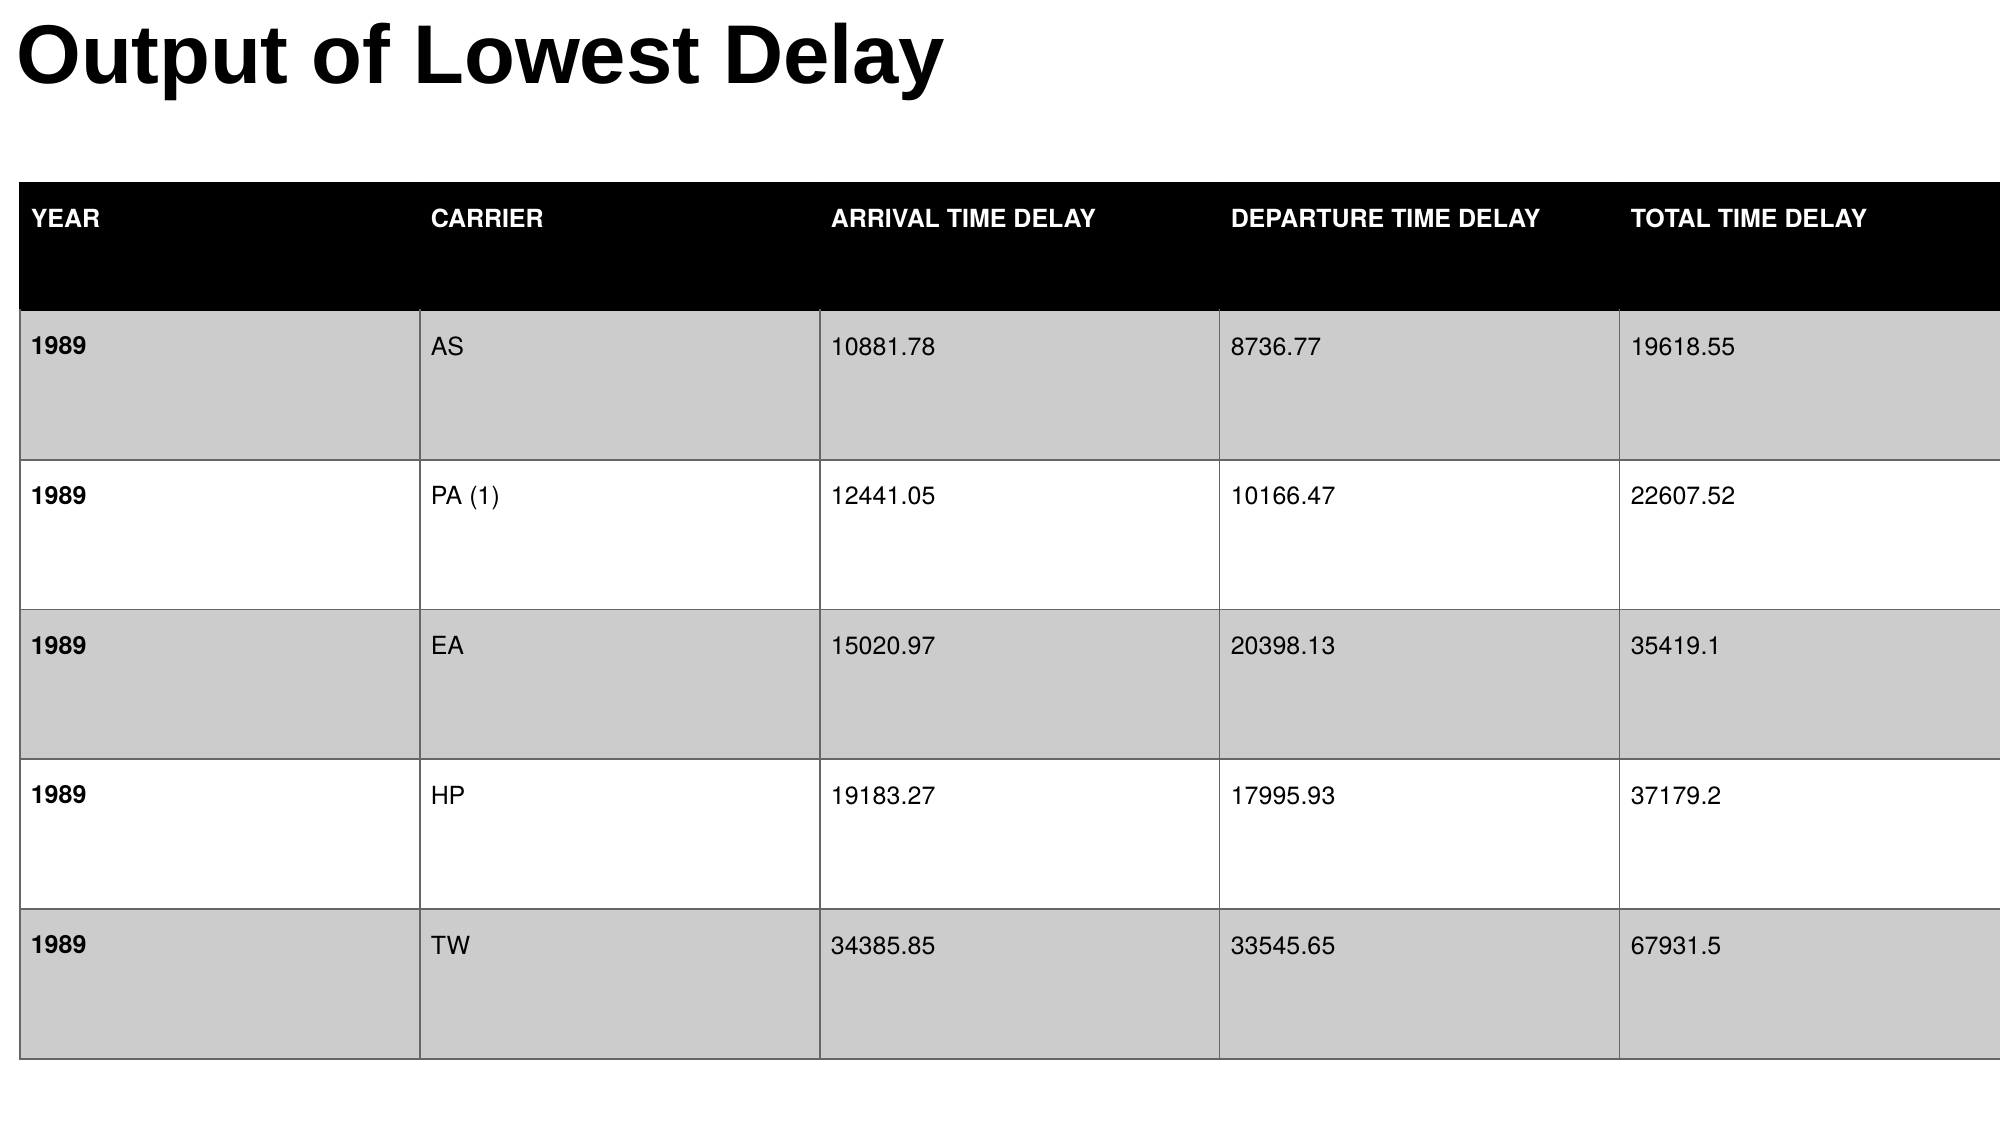

# Output of Lowest Delay
| YEAR | CARRIER | ARRIVAL TIME DELAY | DEPARTURE TIME DELAY | TOTAL TIME DELAY |
| --- | --- | --- | --- | --- |
| 1989 | AS | 10881.78 | 8736.77 | 19618.55 |
| 1989 | PA (1) | 12441.05 | 10166.47 | 22607.52 |
| 1989 | EA | 15020.97 | 20398.13 | 35419.1 |
| 1989 | HP | 19183.27 | 17995.93 | 37179.2 |
| 1989 | TW | 34385.85 | 33545.65 | 67931.5 |